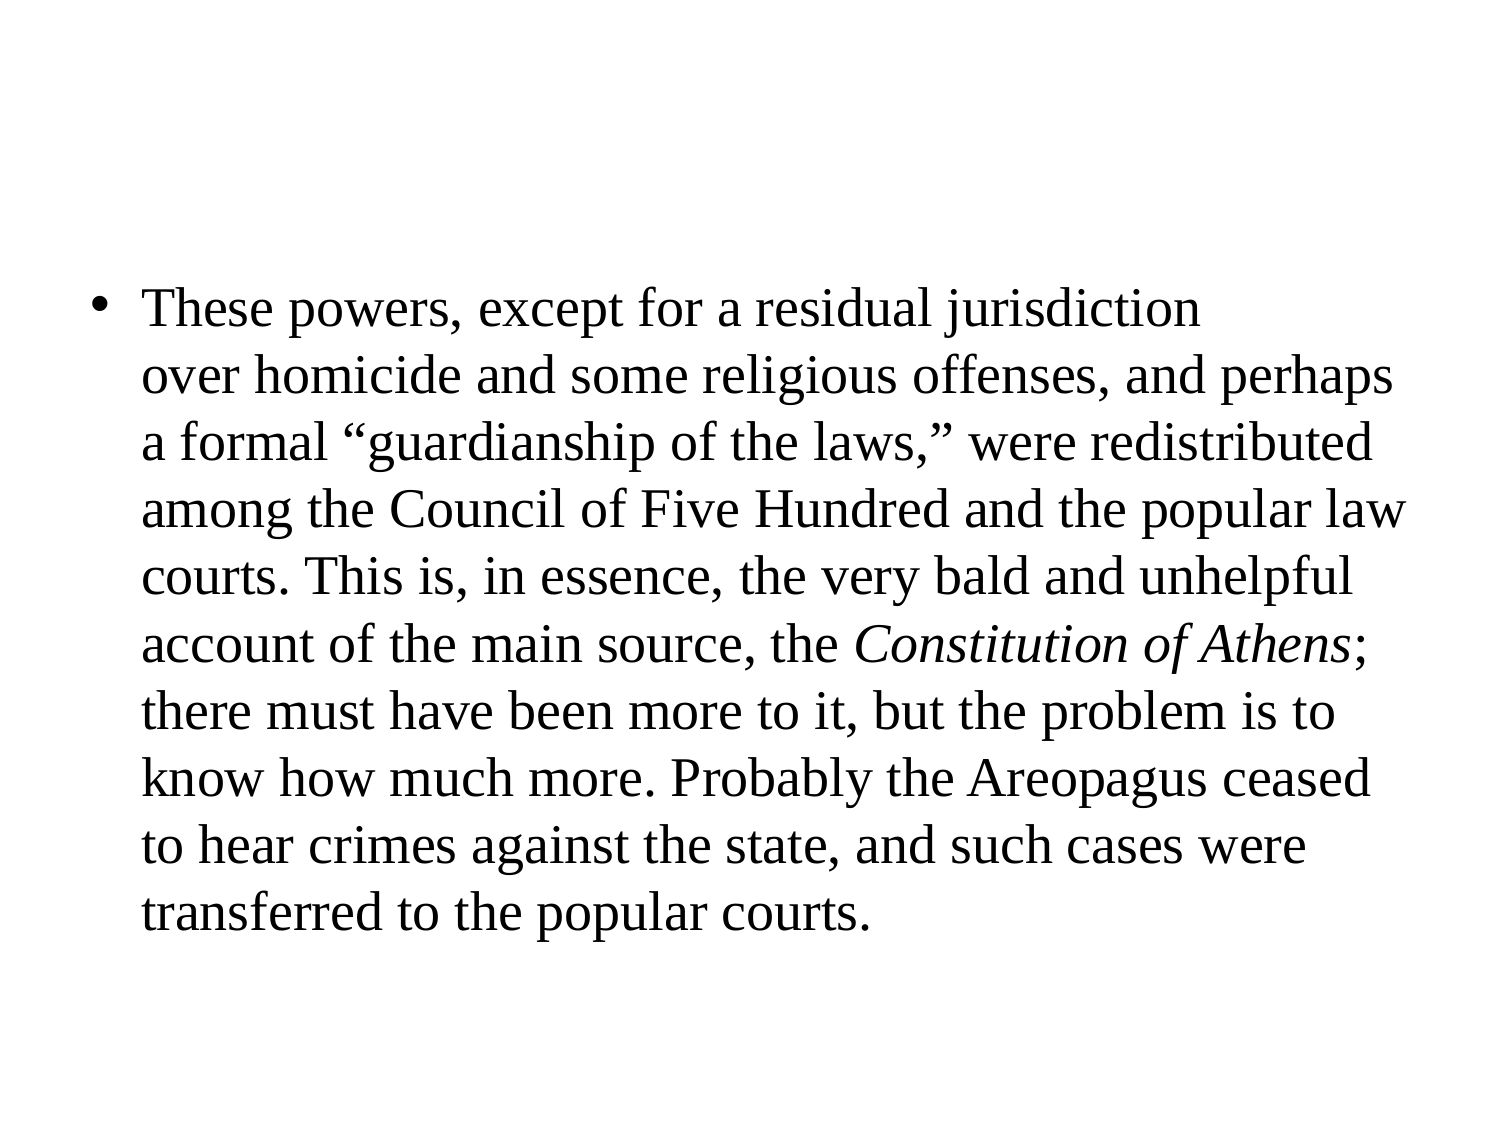

#
These powers, except for a residual jurisdiction over homicide and some religious offenses, and perhaps a formal “guardianship of the laws,” were redistributed among the Council of Five Hundred and the popular law courts. This is, in essence, the very bald and unhelpful account of the main source, the Constitution of Athens; there must have been more to it, but the problem is to know how much more. Probably the Areopagus ceased to hear crimes against the state, and such cases were transferred to the popular courts.